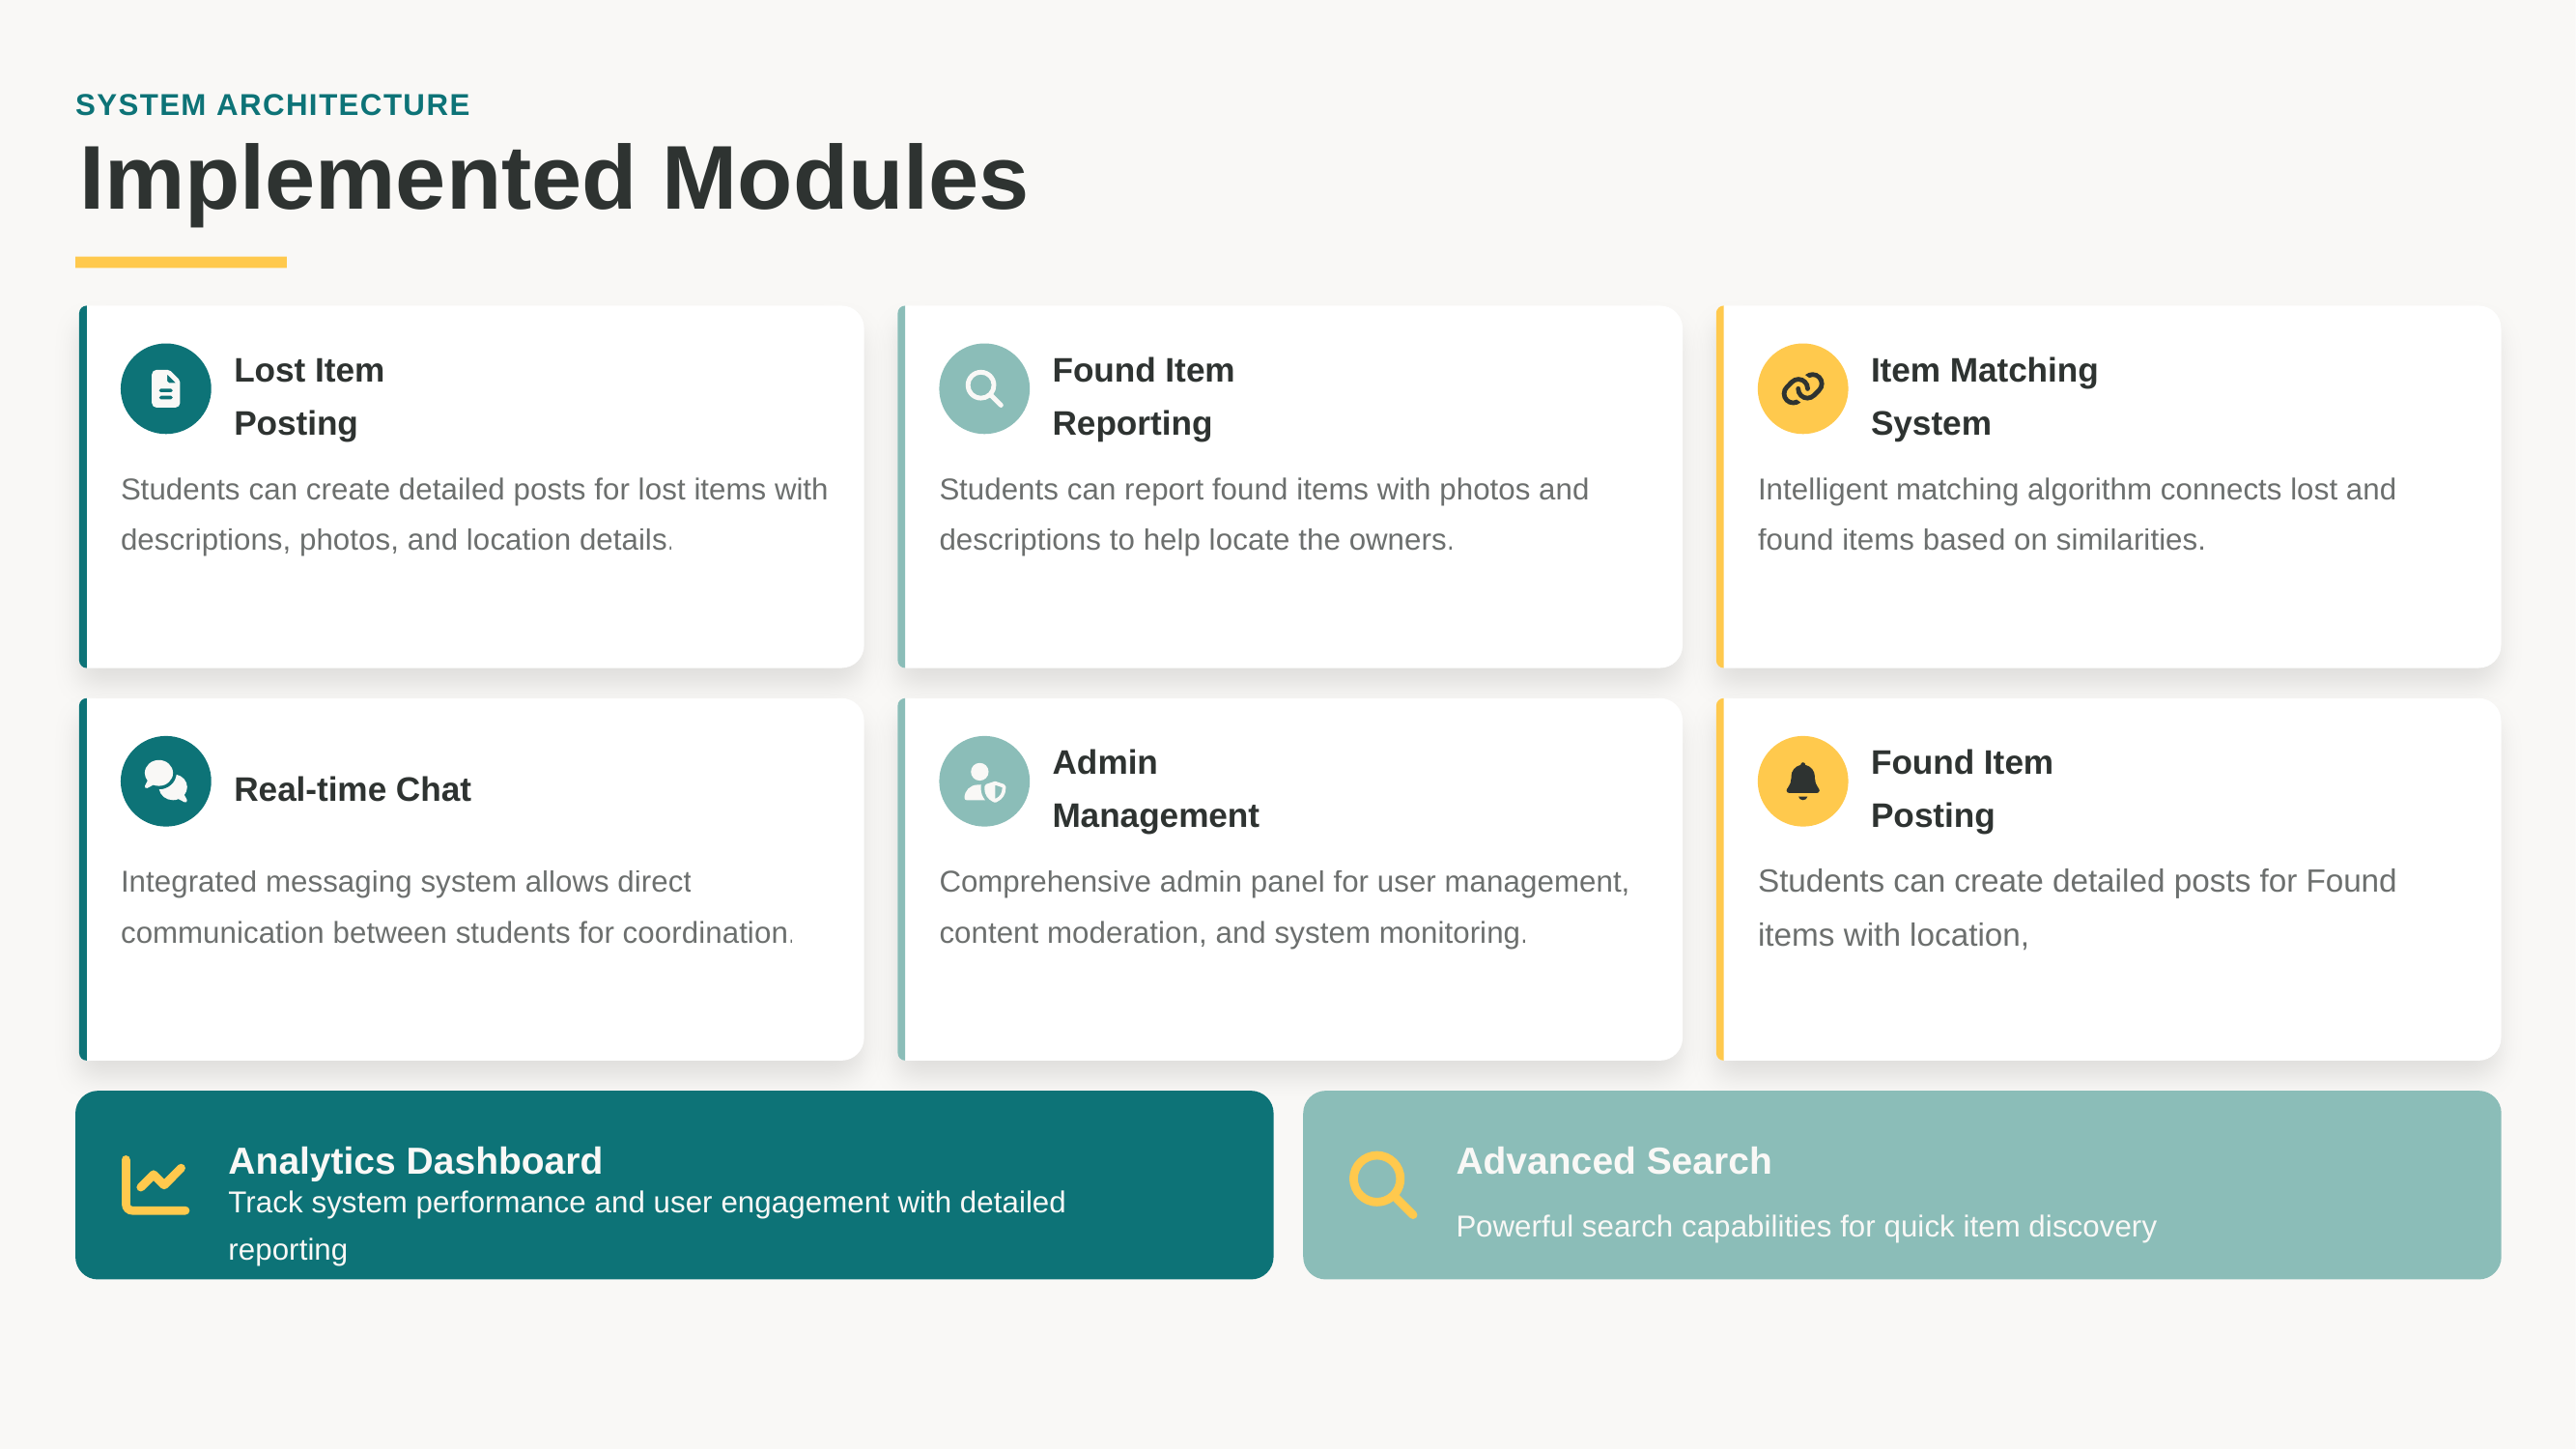

SYSTEM ARCHITECTURE
Implemented Modules

Lost Item Posting
Found Item Reporting
Item Matching System

Students can create detailed posts for lost items with descriptions, photos, and location details.
Students can report found items with photos and descriptions to help locate the owners.
Intelligent matching algorithm connects lost and found items based on similarities.

Real-time Chat
Admin Management
Found Item Posting

Integrated messaging system allows direct communication between students for coordination.
Comprehensive admin panel for user management, content moderation, and system monitoring.
Students can create detailed posts for Found items with location,

Analytics Dashboard
Advanced Search

Track system performance and user engagement with detailed reporting
Powerful search capabilities for quick item discovery